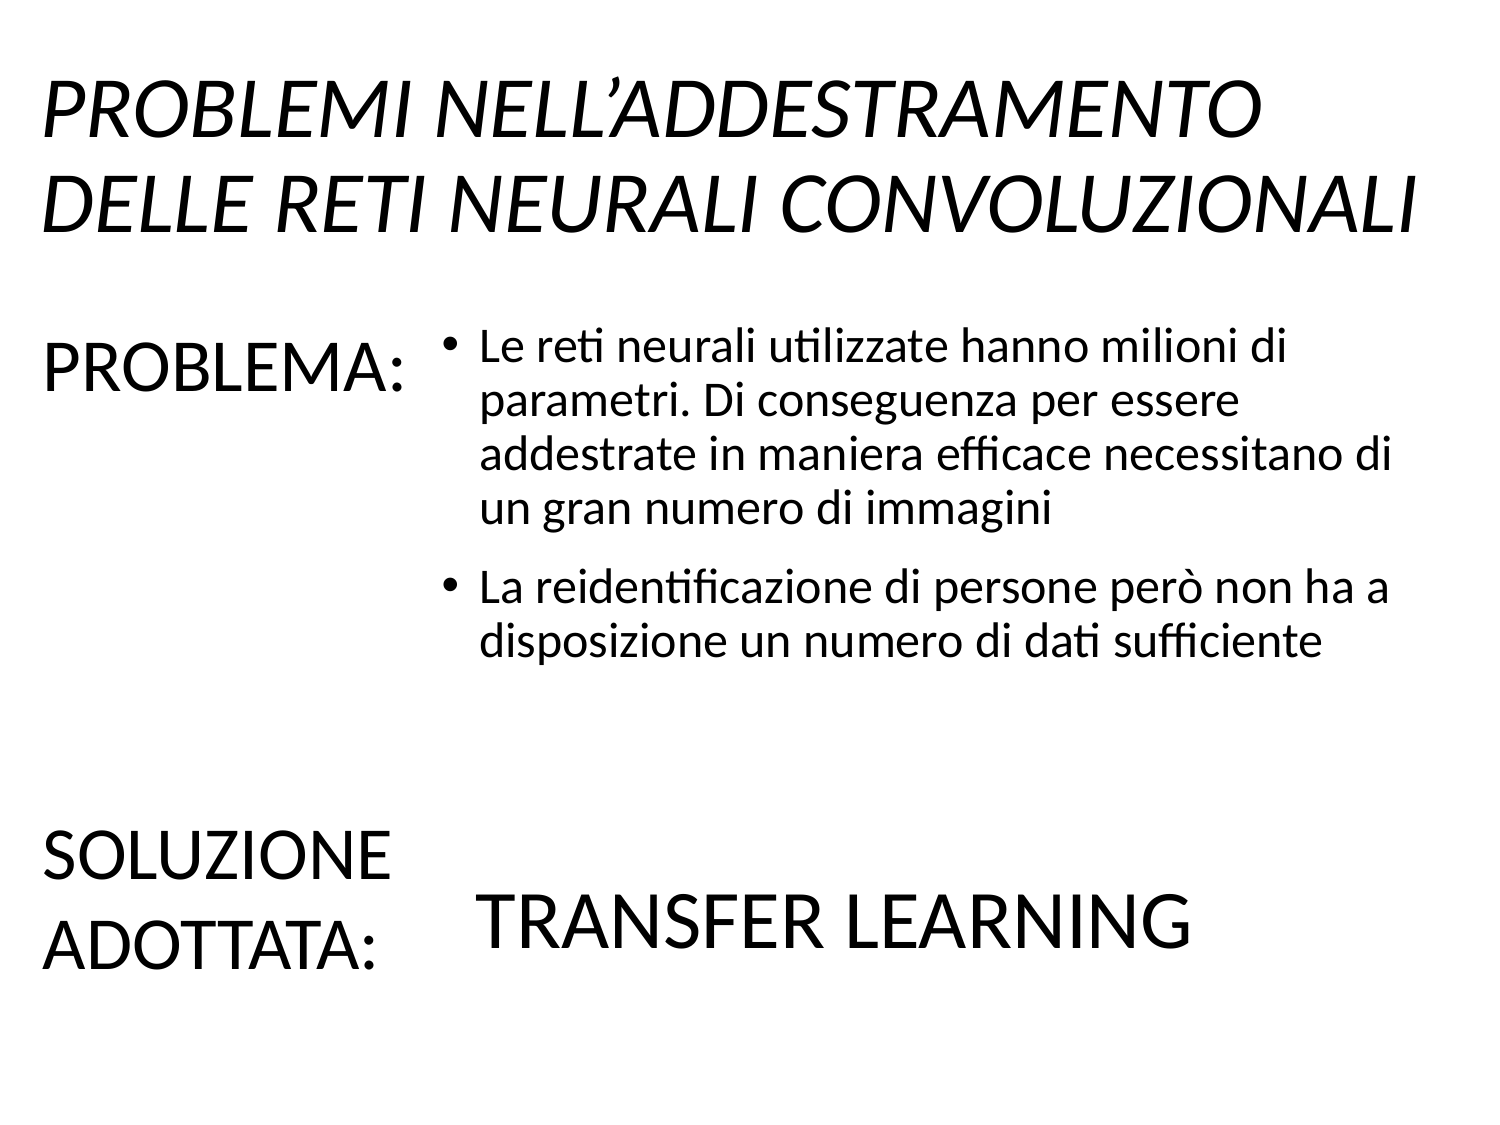

# PROBLEMI NELL’ADDESTRAMENTO DELLE RETI NEURALI CONVOLUZIONALI
PROBLEMA:
Le reti neurali utilizzate hanno milioni di parametri. Di conseguenza per essere addestrate in maniera efficace necessitano di un gran numero di immagini
La reidentificazione di persone però non ha a disposizione un numero di dati sufficiente

SOLUZIONE
ADOTTATA:
TRANSFER LEARNING